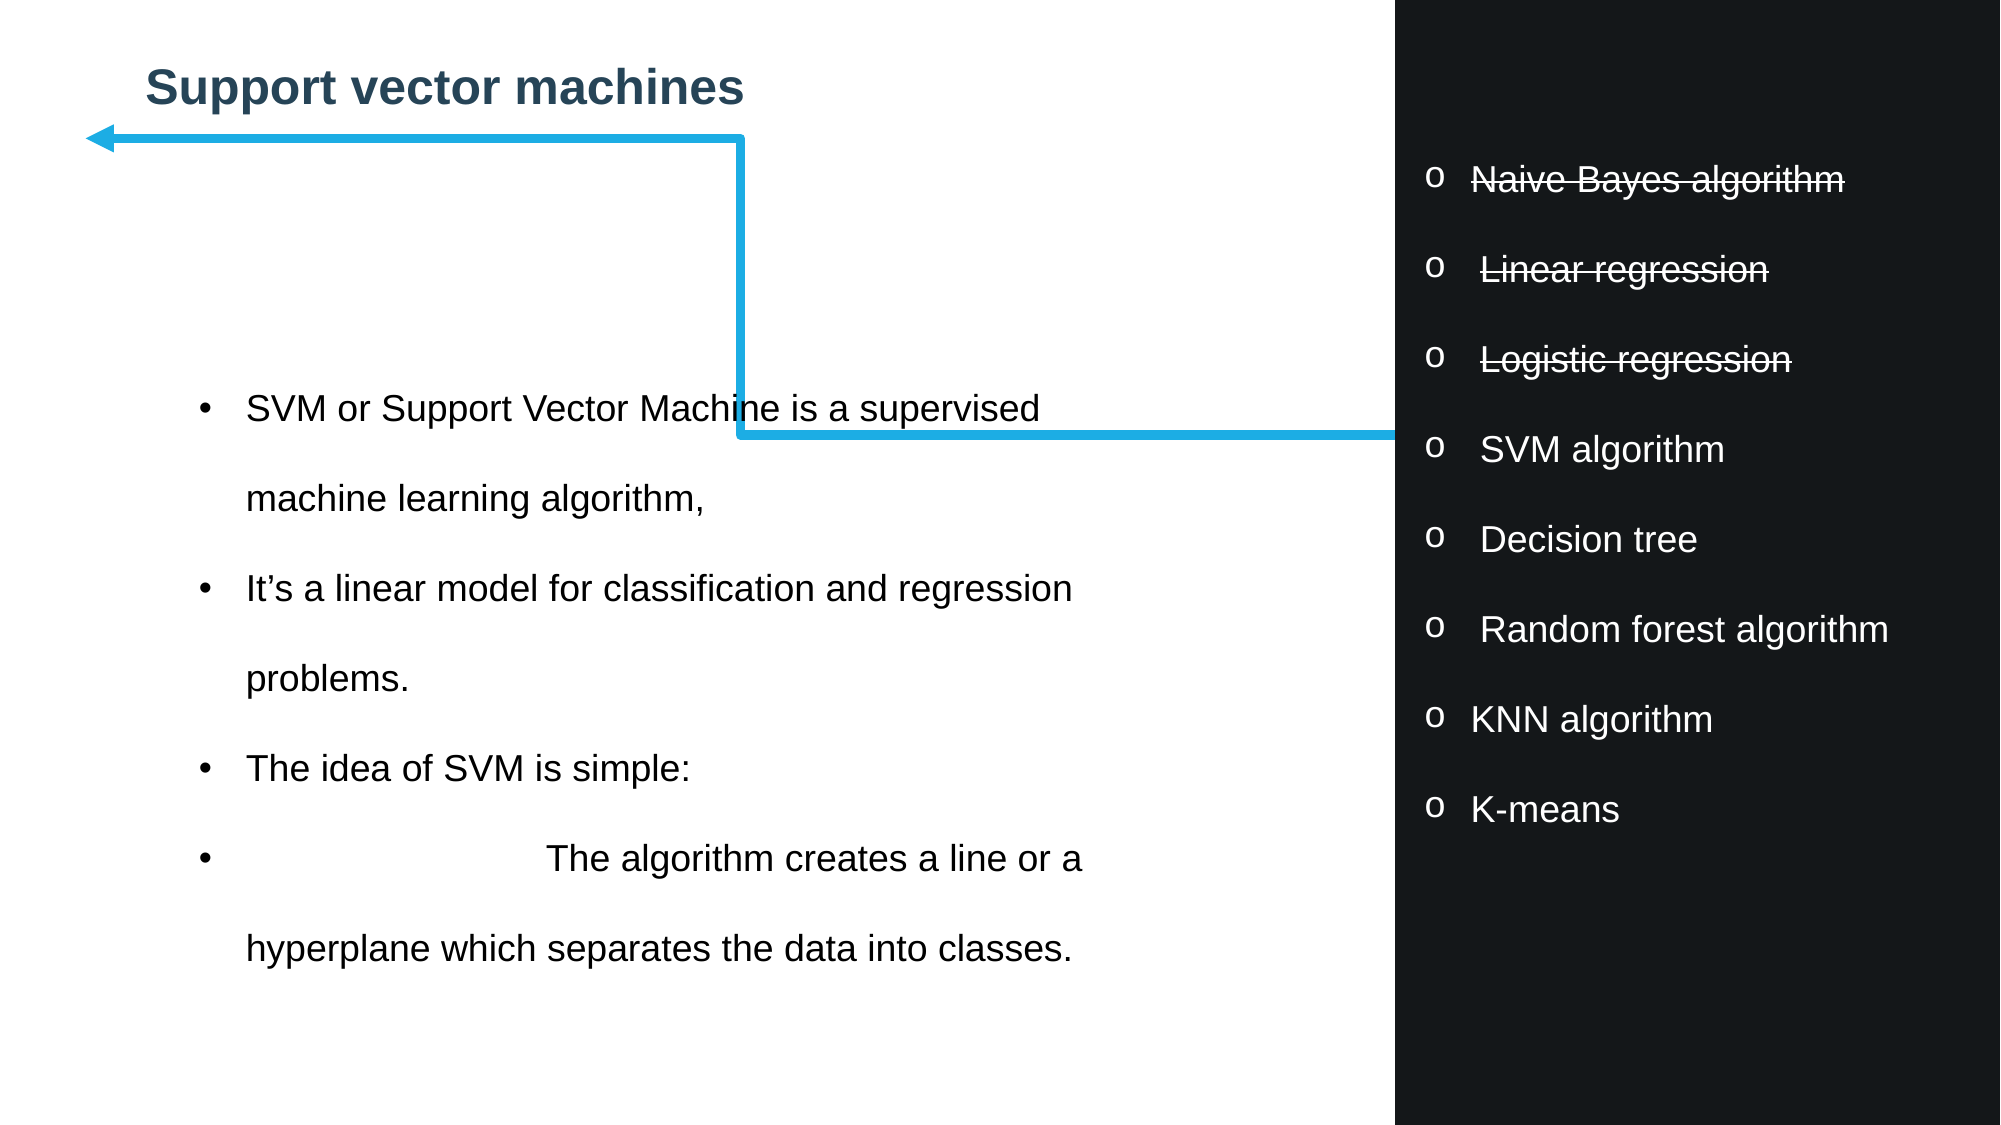

Support vector machines
Naive Bayes algorithm
Linear regression
Logistic regression
SVM algorithm
Decision tree
Random forest algorithm
KNN algorithm
K-means

SVM or Support Vector Machine is a supervised machine learning algorithm,
It’s a linear model for classification and regression problems.
The idea of SVM is simple:
		The algorithm creates a line or a hyperplane which separates the data into classes.